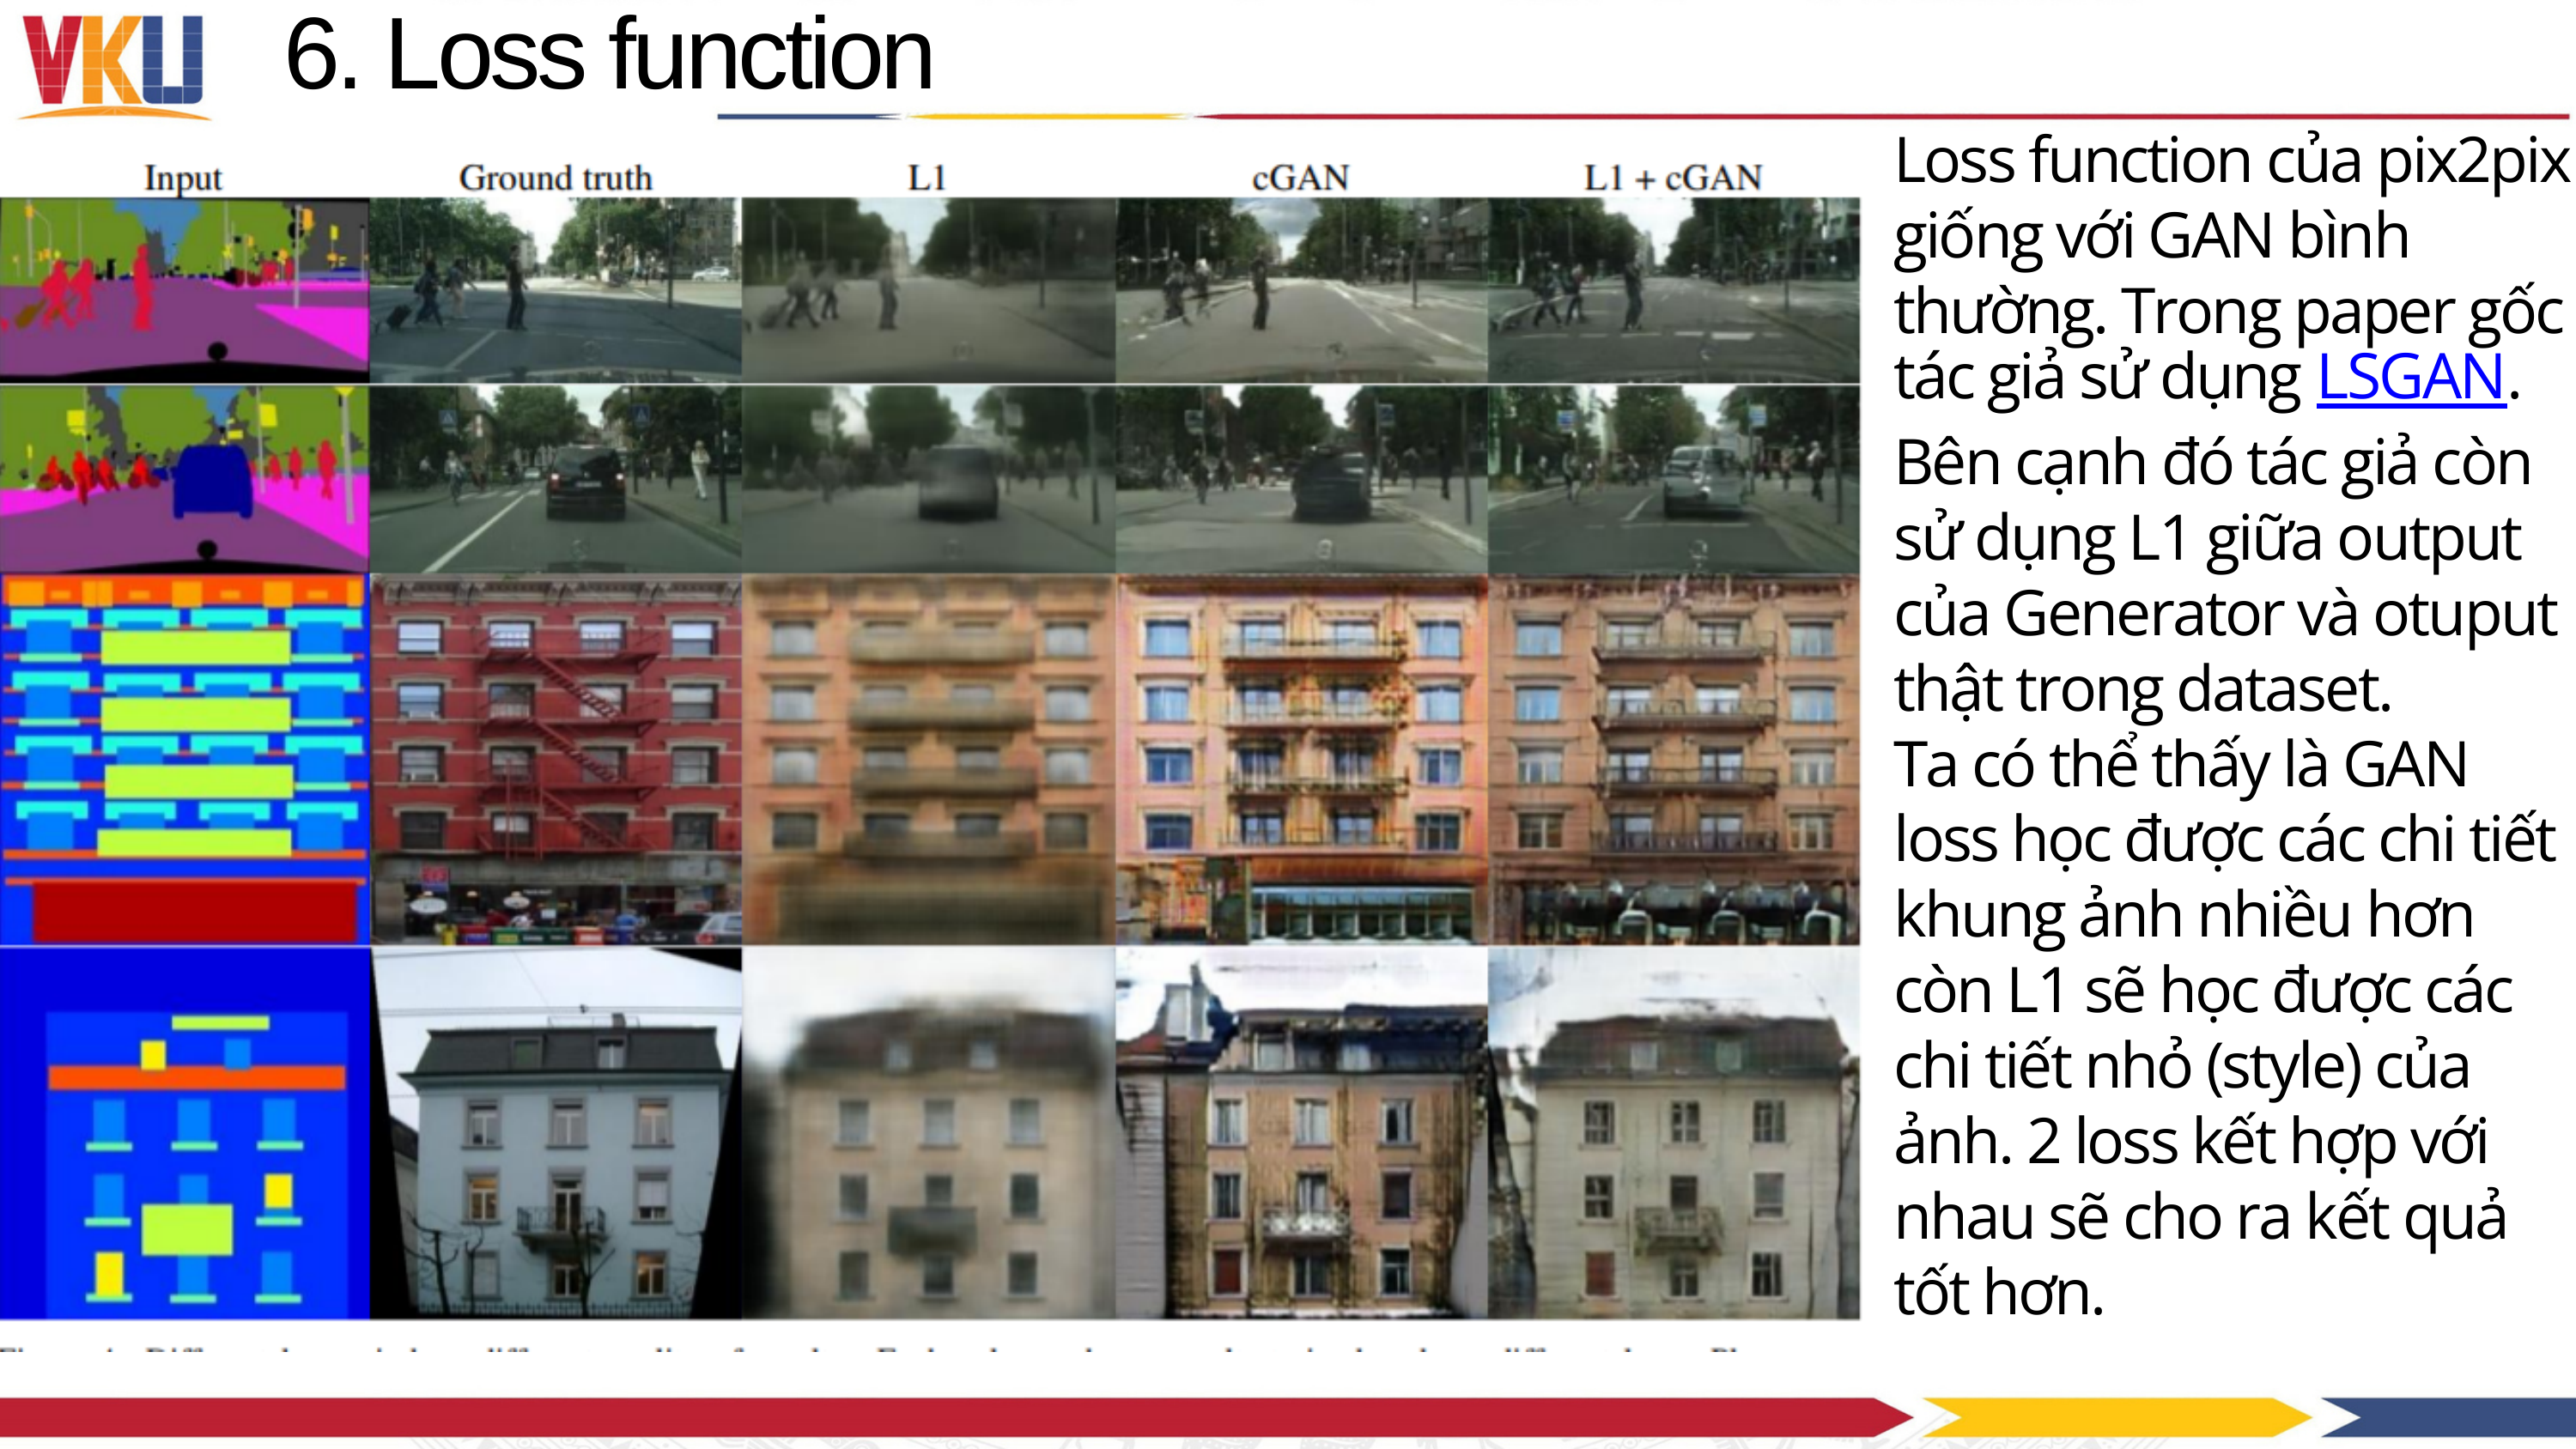

6. Loss function
Loss function của pix2pix giống với GAN bình thường. Trong paper gốc tác giả sử dụng LSGAN. Bên cạnh đó tác giả còn sử dụng L1 giữa output của Generator và otuput thật trong dataset.
Ta có thể thấy là GAN loss học được các chi tiết khung ảnh nhiều hơn còn L1 sẽ học được các chi tiết nhỏ (style) của ảnh. 2 loss kết hợp với nhau sẽ cho ra kết quả tốt hơn.